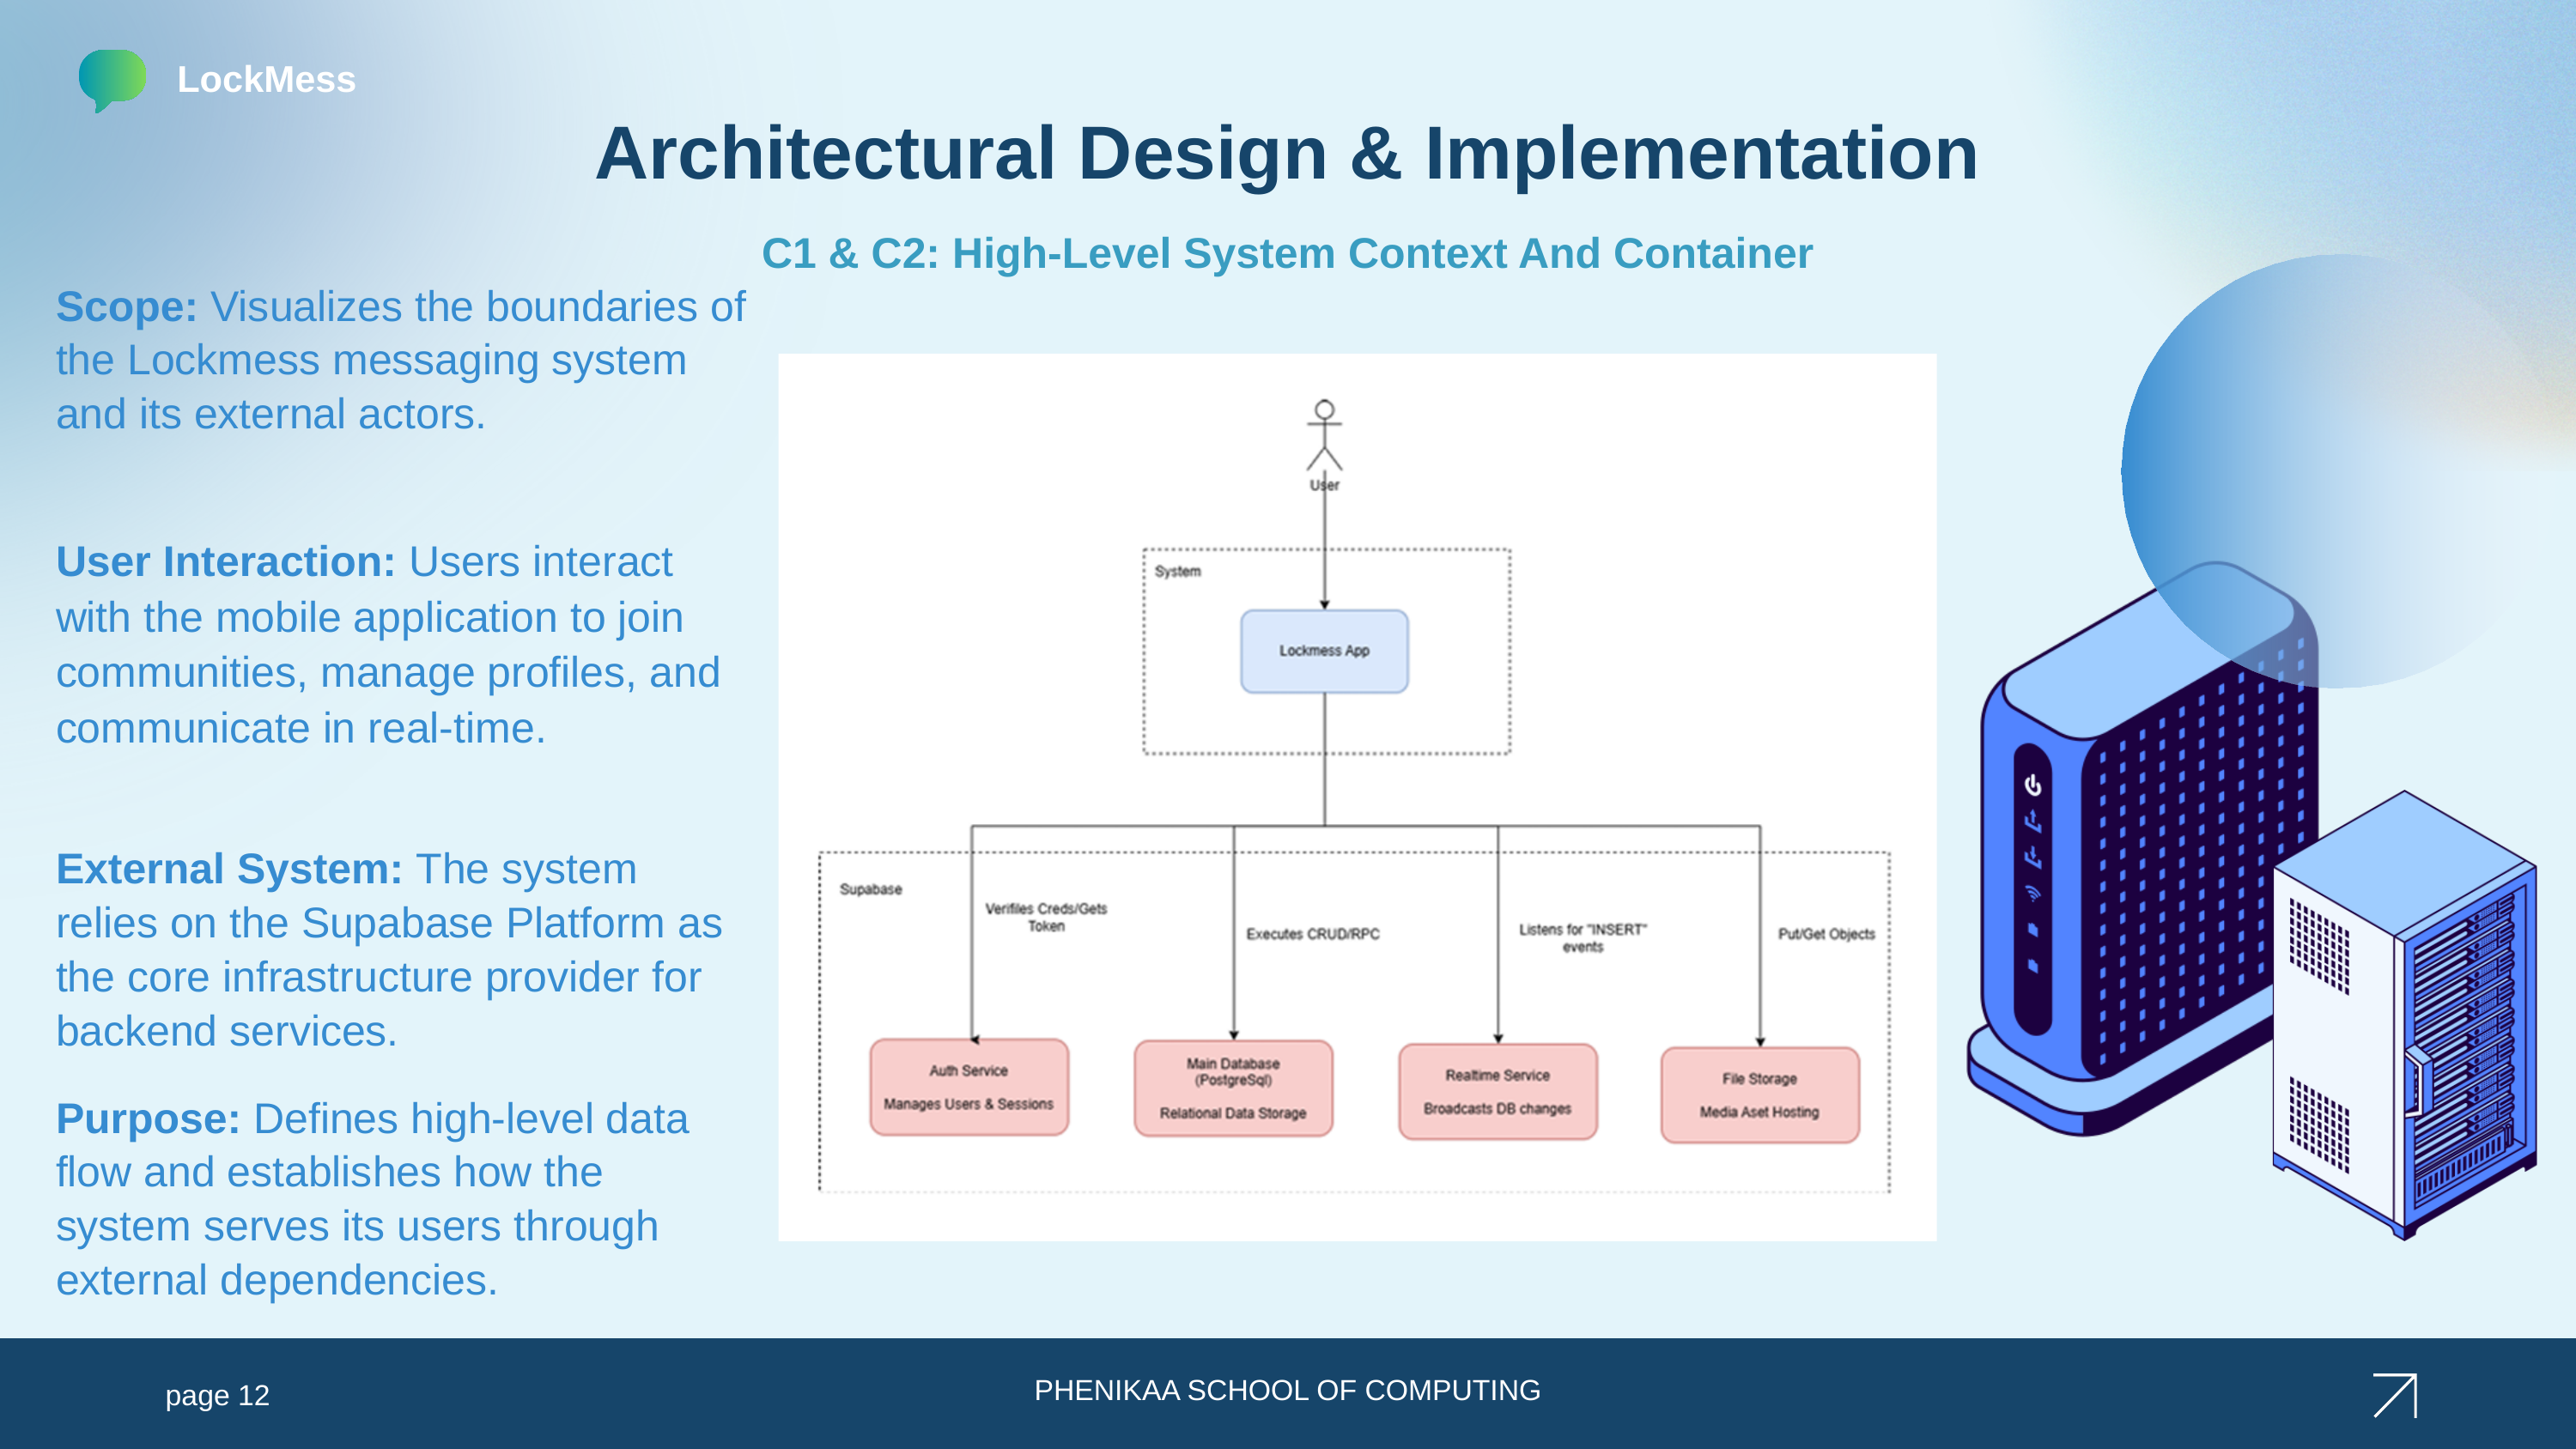

LockMess
Architectural Design & Implementation
C1 & C2: High-Level System Context And Container

Scope: Visualizes the boundaries of the Lockmess messaging system and its external actors.
User Interaction: Users interact with the mobile application to join communities, manage profiles, and communicate in real-time.
External System: The system relies on the Supabase Platform as the core infrastructure provider for backend services.
Purpose: Defines high-level data flow and establishes how the system serves its users through external dependencies.

PHENIKAA SCHOOL OF COMPUTING
page 12